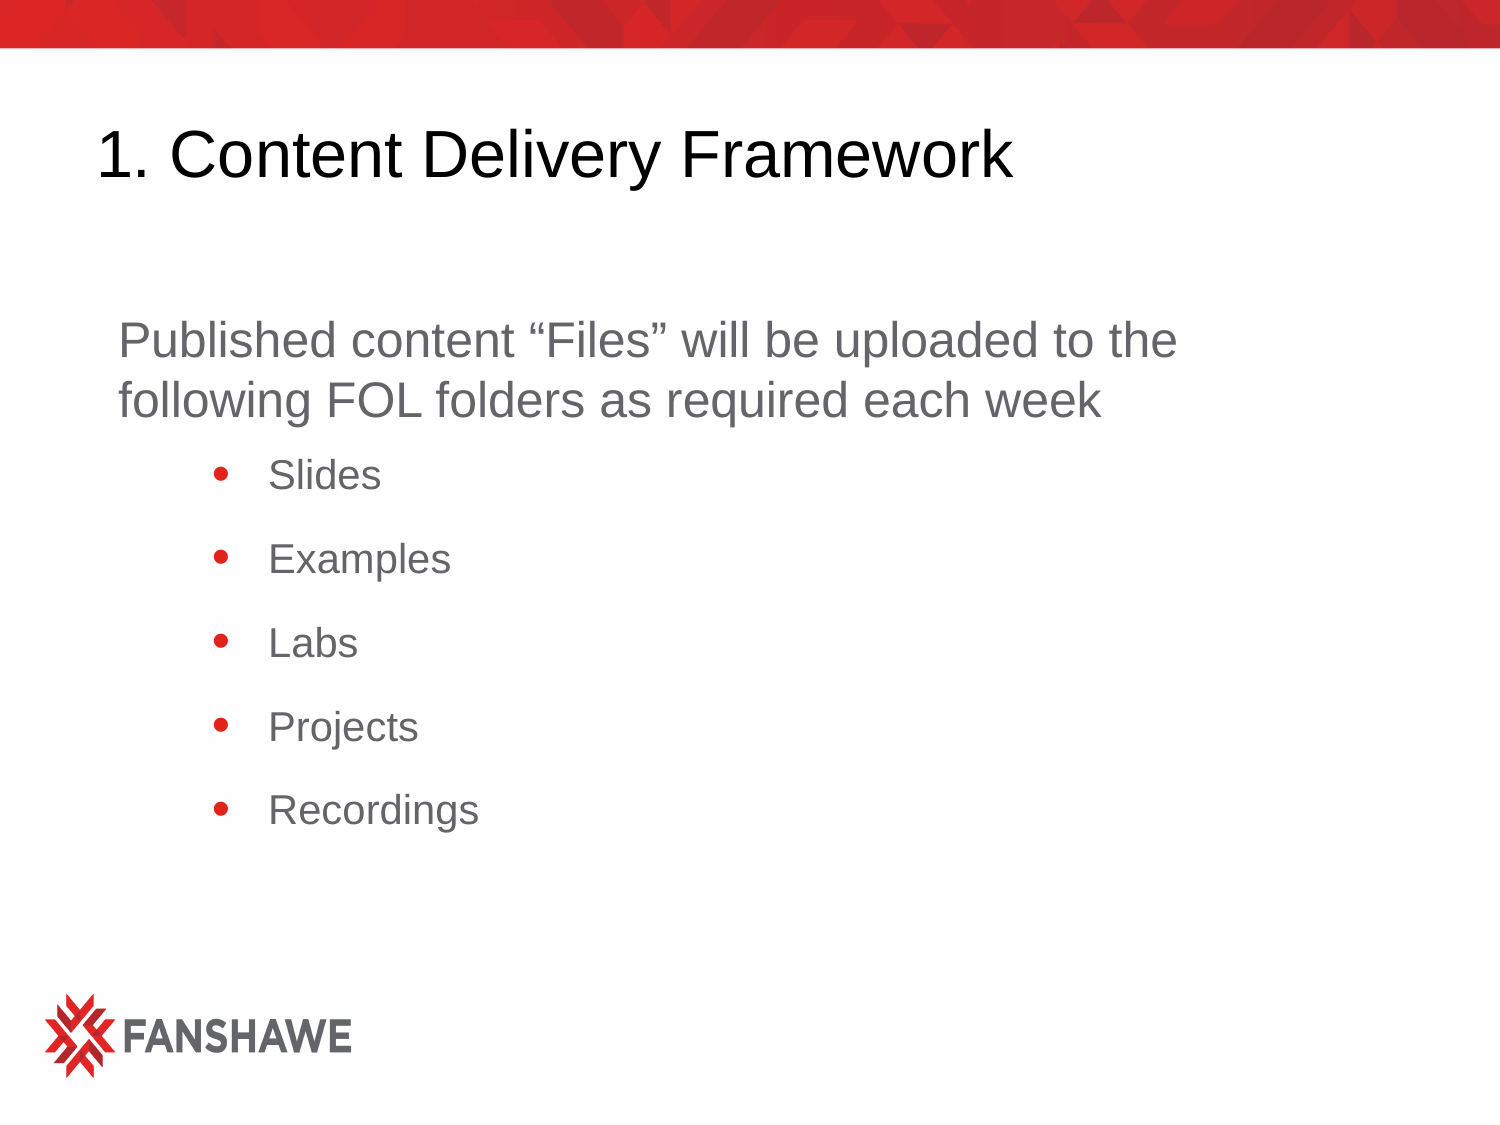

# 1. Content Delivery Framework
Published content “Files” will be uploaded to the following FOL folders as required each week
Slides
Examples
Labs
Projects
Recordings